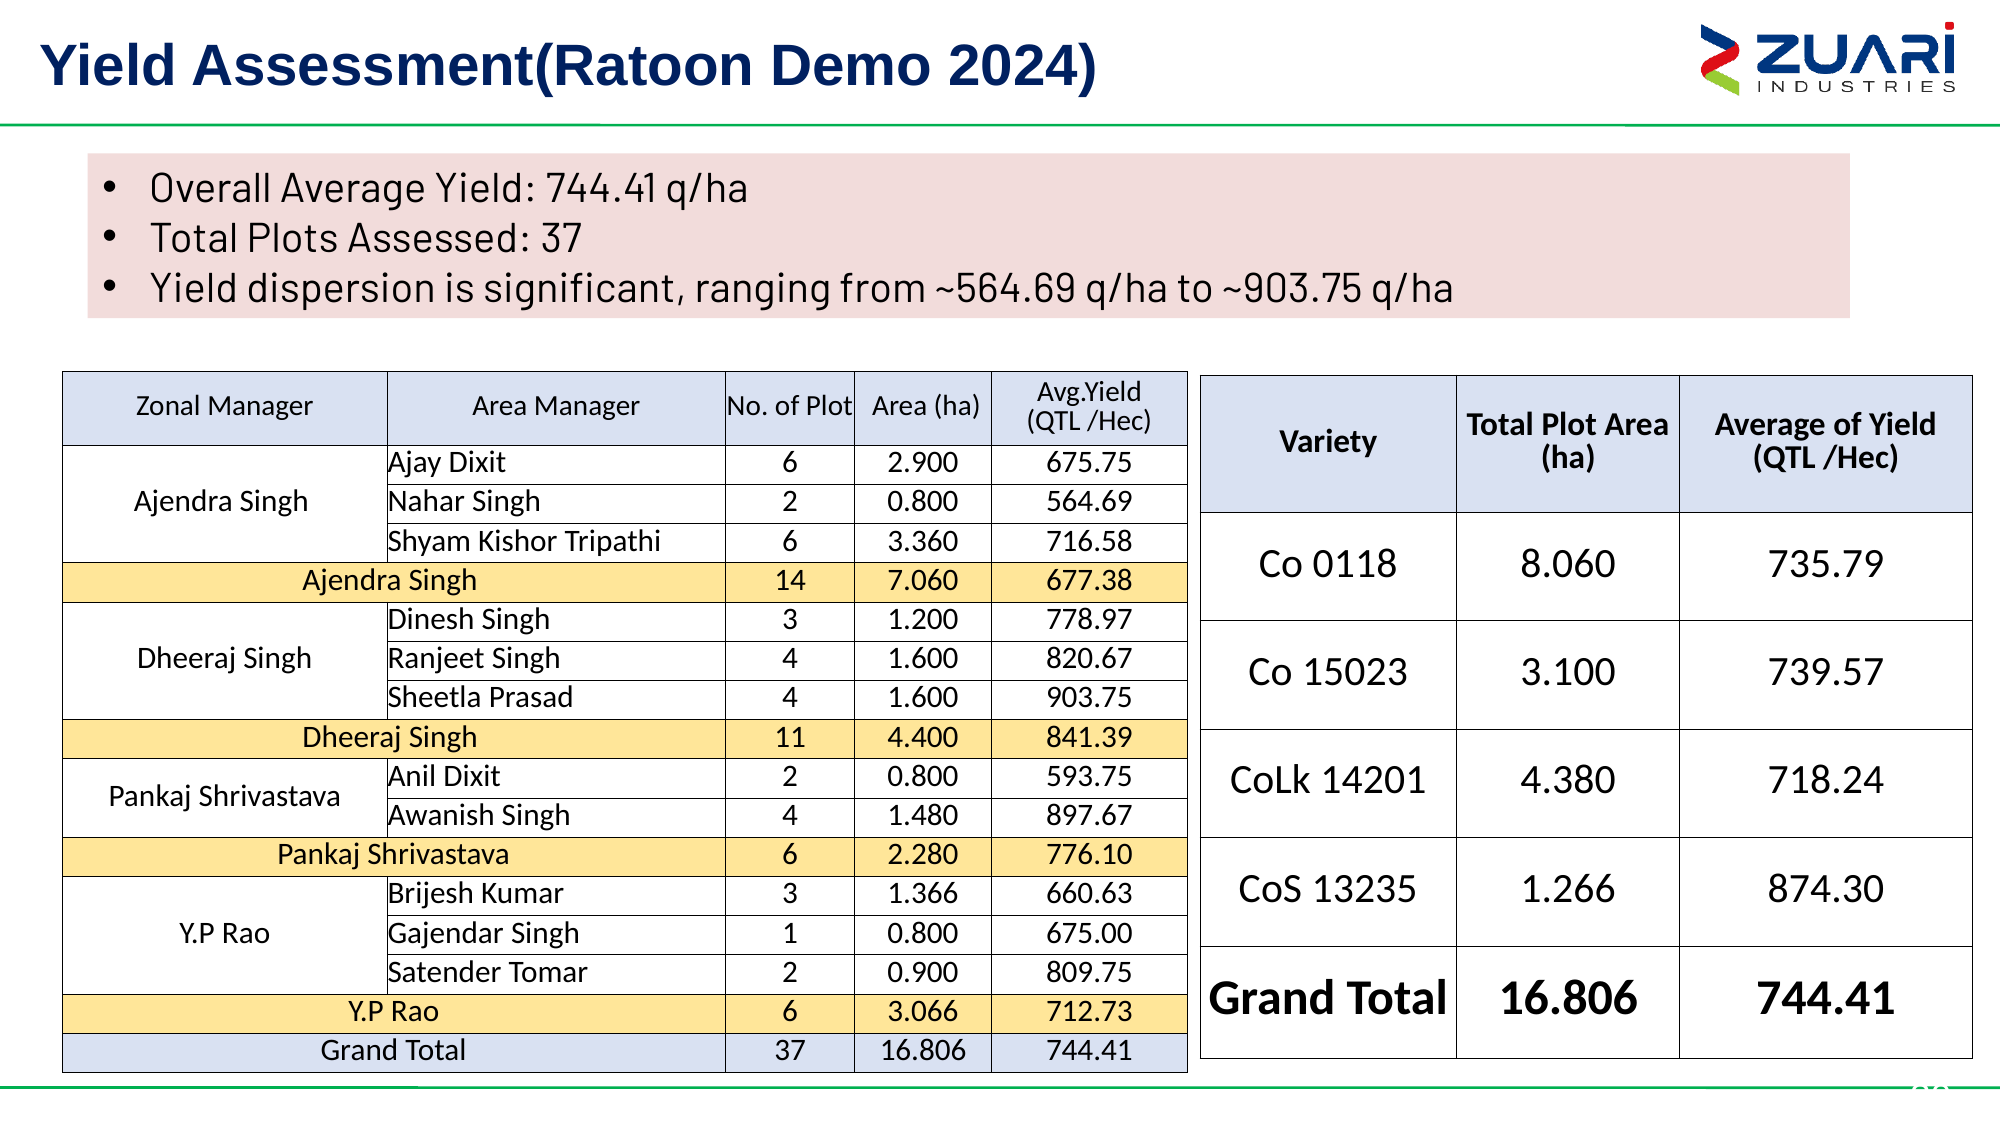

# Yield Assessment(Ratoon Demo 2024)
Overall Average Yield: 744.41 q/ha
Total Plots Assessed: 37
Yield dispersion is significant, ranging from ~564.69 q/ha to ~903.75 q/ha
| Zonal Manager | Area Manager | No. of Plot | Area (ha) | Avg.Yield (QTL /Hec) |
| --- | --- | --- | --- | --- |
| Ajendra Singh | Ajay Dixit | 6 | 2.900 | 675.75 |
|  | Nahar Singh | 2 | 0.800 | 564.69 |
|  | Shyam Kishor Tripathi | 6 | 3.360 | 716.58 |
| Ajendra Singh |  | 14 | 7.060 | 677.38 |
| Dheeraj Singh | Dinesh Singh | 3 | 1.200 | 778.97 |
|  | Ranjeet Singh | 4 | 1.600 | 820.67 |
|  | Sheetla Prasad | 4 | 1.600 | 903.75 |
| Dheeraj Singh |  | 11 | 4.400 | 841.39 |
| Pankaj Shrivastava | Anil Dixit | 2 | 0.800 | 593.75 |
|  | Awanish Singh | 4 | 1.480 | 897.67 |
| Pankaj Shrivastava |  | 6 | 2.280 | 776.10 |
| Y.P Rao | Brijesh Kumar | 3 | 1.366 | 660.63 |
|  | Gajendar Singh | 1 | 0.800 | 675.00 |
|  | Satender Tomar | 2 | 0.900 | 809.75 |
| Y.P Rao |  | 6 | 3.066 | 712.73 |
| Grand Total |  | 37 | 16.806 | 744.41 |
| Variety | Total Plot Area (ha) | Average of Yield (QTL /Hec) |
| --- | --- | --- |
| Co 0118 | 8.060 | 735.79 |
| Co 15023 | 3.100 | 739.57 |
| CoLk 14201 | 4.380 | 718.24 |
| CoS 13235 | 1.266 | 874.30 |
| Grand Total | 16.806 | 744.41 |
30